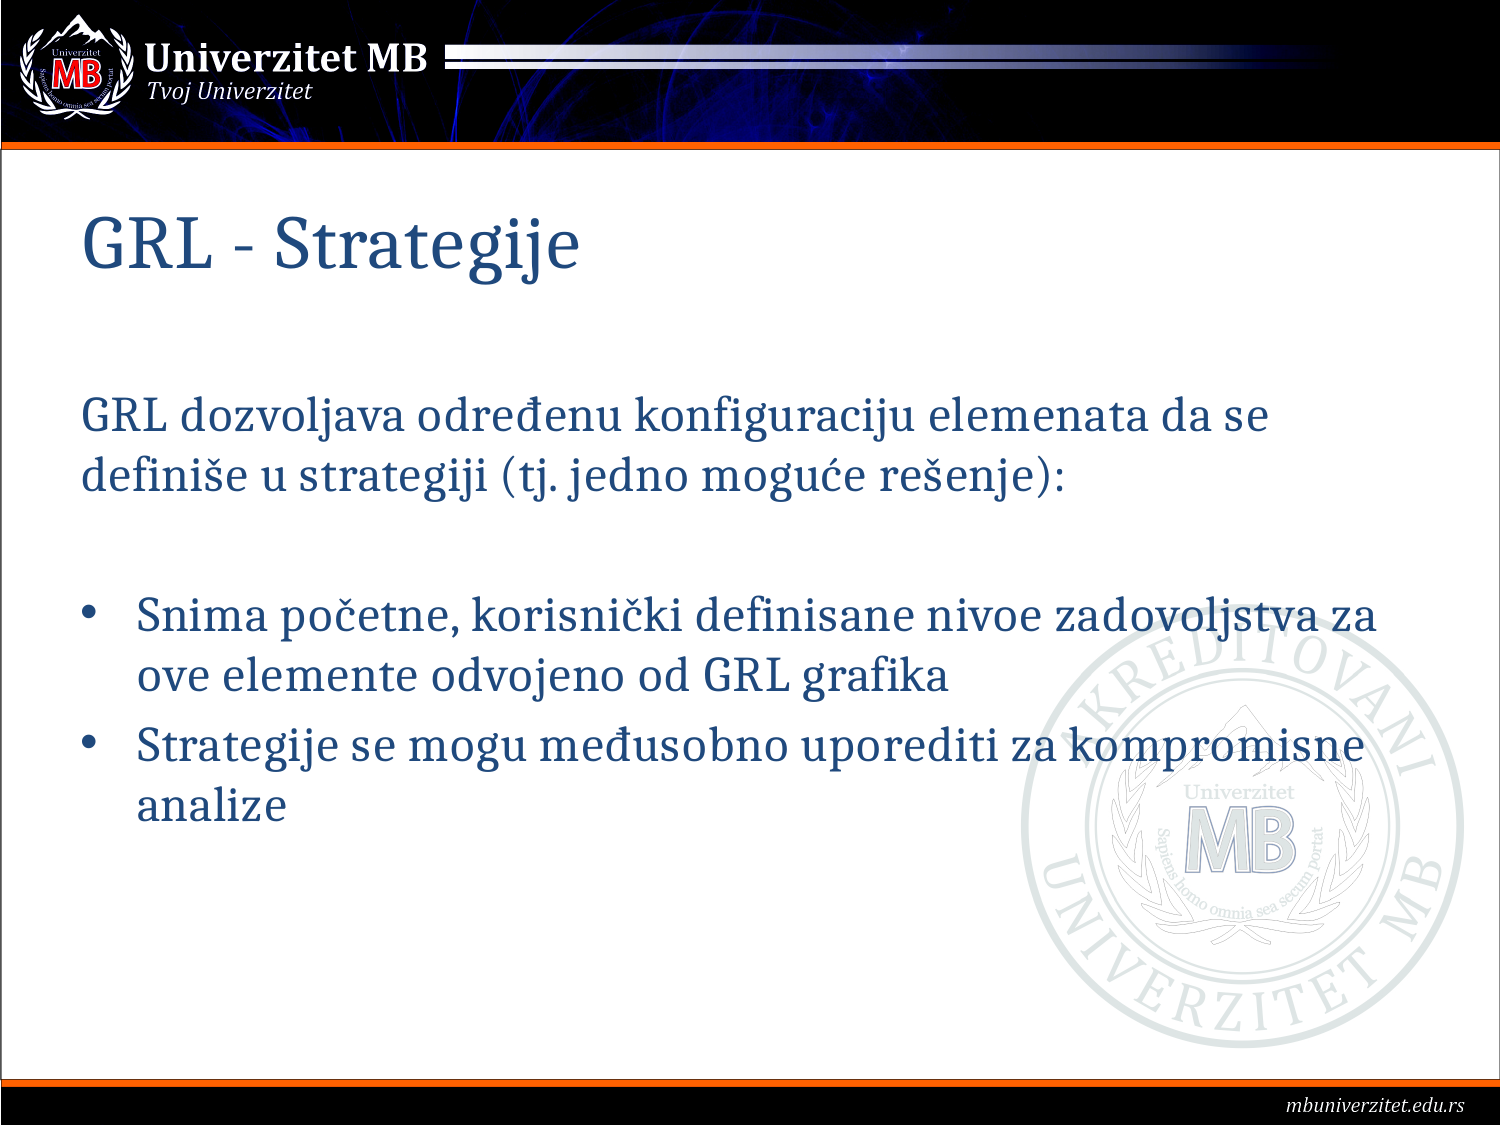

# GRL - Strategije
GRL dozvoljava određenu konfiguraciju elemenata da se definiše u strategiji (tj. jedno moguće rešenje):

Snima početne, korisnički definisane nivoe zadovoljstva za ove elemente odvojeno od GRL grafika
Strategije se mogu međusobno uporediti za kompromisne analize